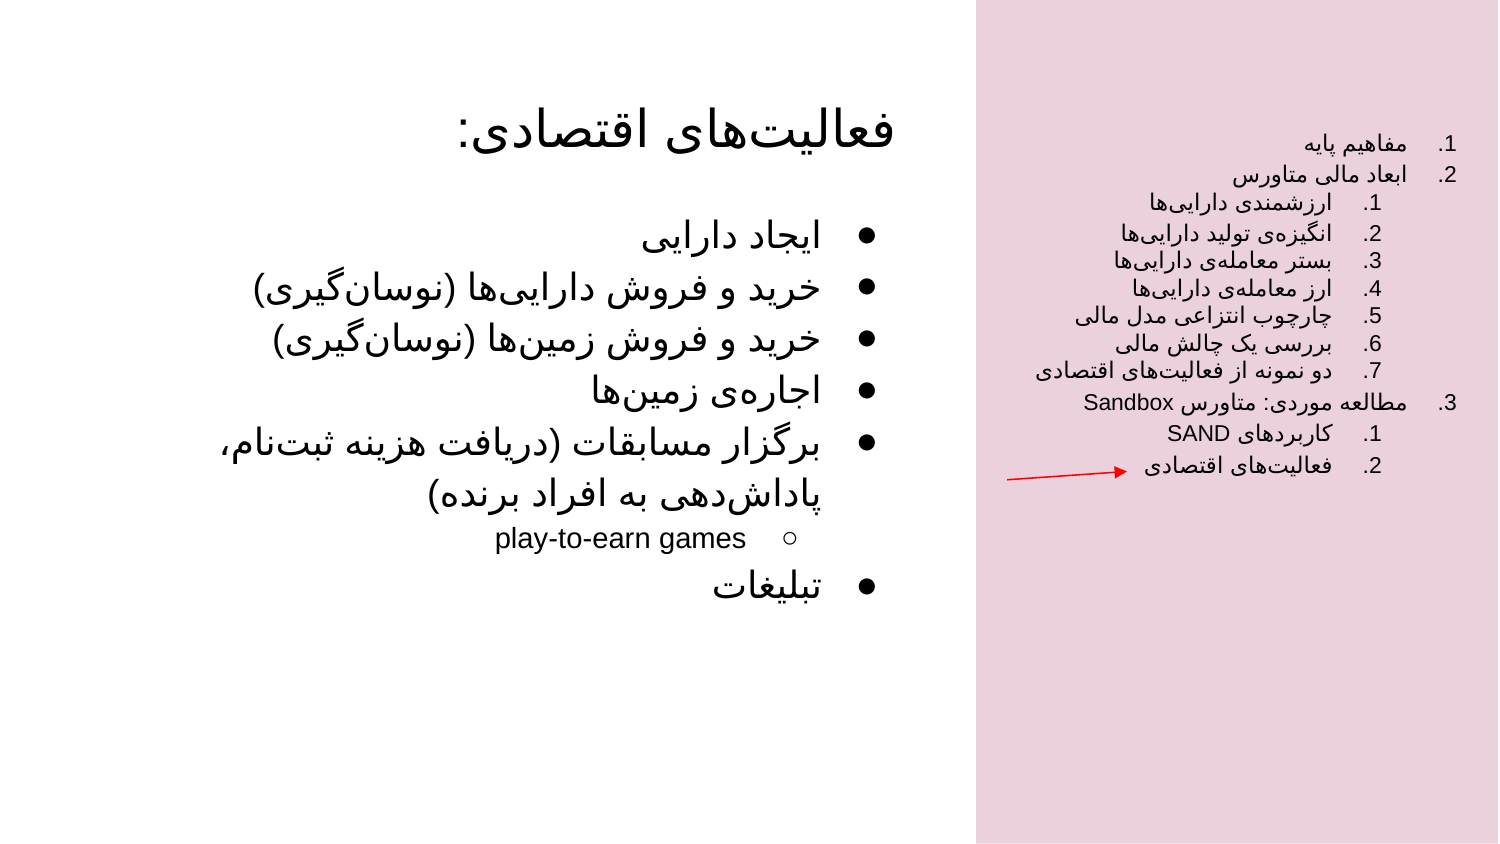

مفاهیم پایه
ابعاد مالی متاورس
ارزشمندی دارایی‌ها
انگیزه‌ی تولید دارایی‌ها
بستر معامله‌ی دارایی‌ها
ارز معامله‌ی دارایی‌ها
چارچوب انتزاعی مدل مالی
بررسی یک چالش مالی
دو نمونه‌ از فعالیت‌های اقتصادی
مطالعه موردی: متاورس Sandbox
کاربردهای SAND
فعالیت‌های اقتصادی

# فعالیت‌های اقتصادی:

ایجاد دارایی
خرید و فروش دارایی‌ها (نوسان‌گیری)
خرید و فروش زمین‌ها (نوسان‌گیری)
اجاره‌ی زمین‌ها
برگزار مسابقات (دریافت هزینه ثبت‌نام، پاداش‌دهی به افراد برنده)
play-to-earn games
تبلیغات
15